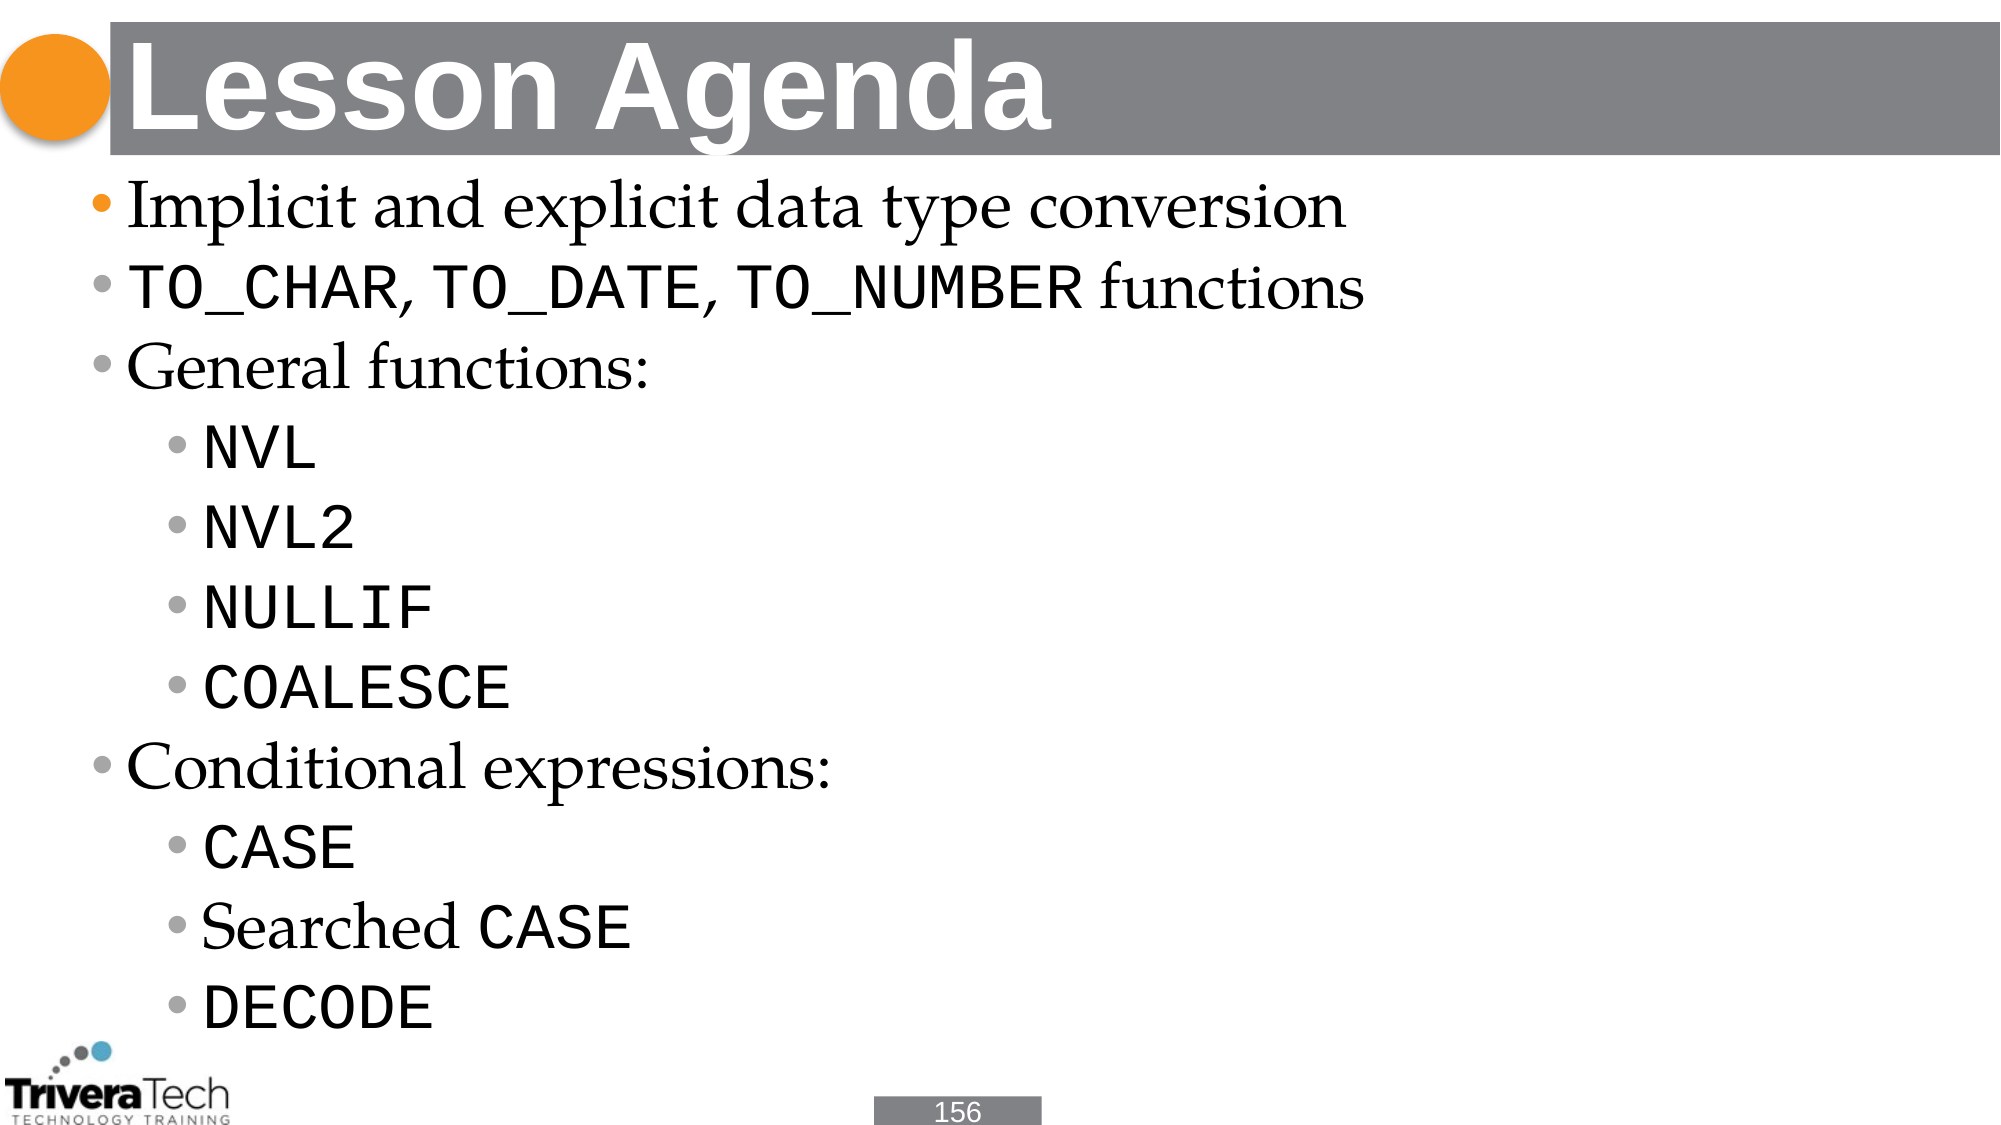

# Lesson Agenda
Implicit and explicit data type conversion
TO_CHAR, TO_DATE, TO_NUMBER functions
General functions:
NVL
NVL2
NULLIF
COALESCE
Conditional expressions:
CASE
Searched CASE
DECODE

156